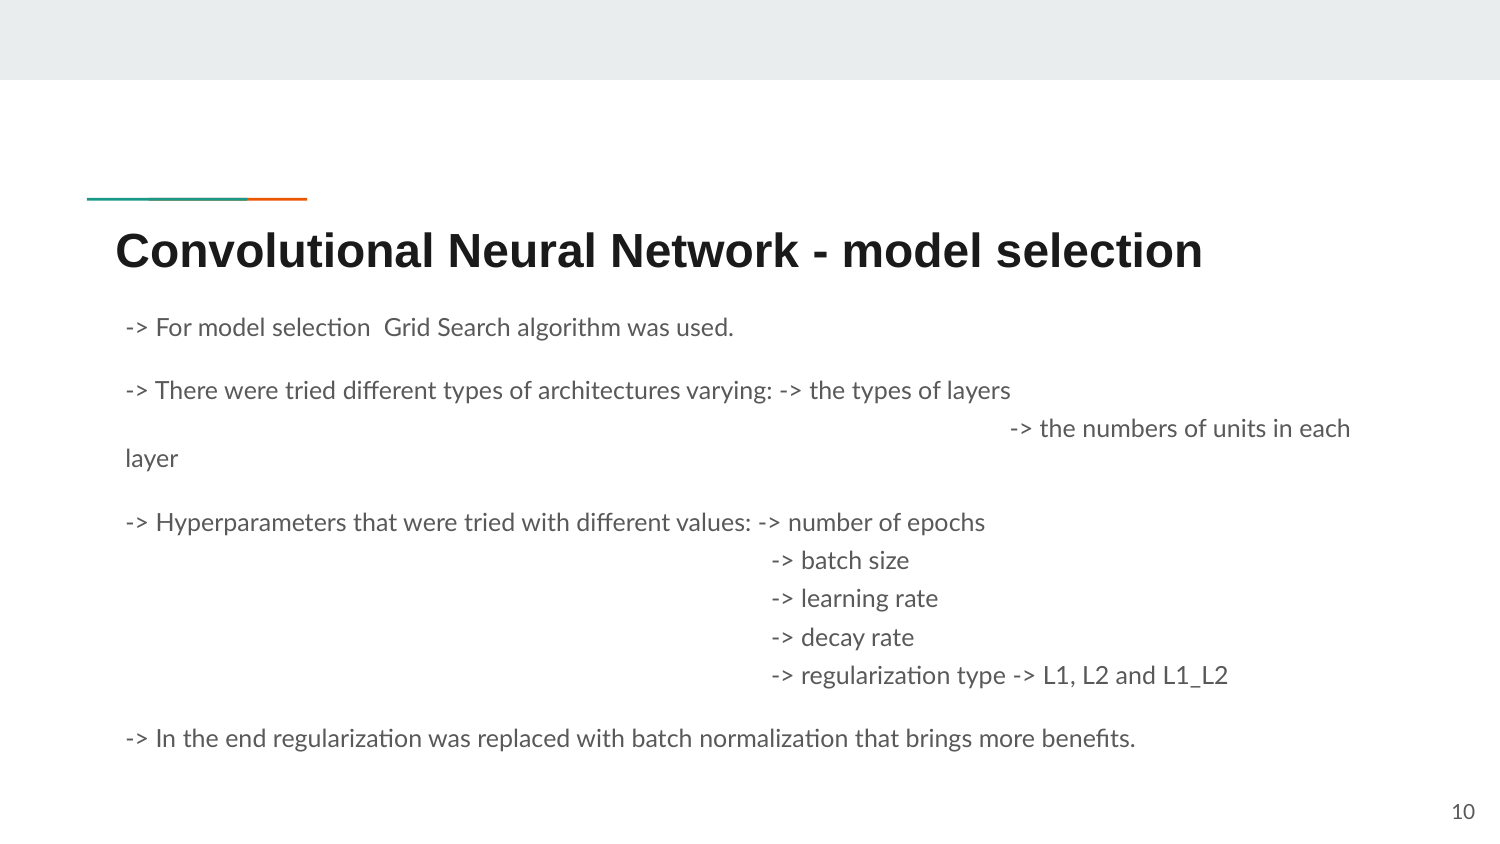

# Convolutional Neural Network - model selection

-> For model selection  Grid Search algorithm was used.
-> There were tried different types of architectures varying: -> the types of layers
                                                                                                                                        -> the numbers of units in each layer
-> Hyperparameters that were tried with different values: -> number of epochs
       -> batch size
       -> learning rate
       -> decay rate
       -> regularization type -> L1, L2 and L1_L2
-> In the end regularization was replaced with batch normalization that brings more benefits.

10